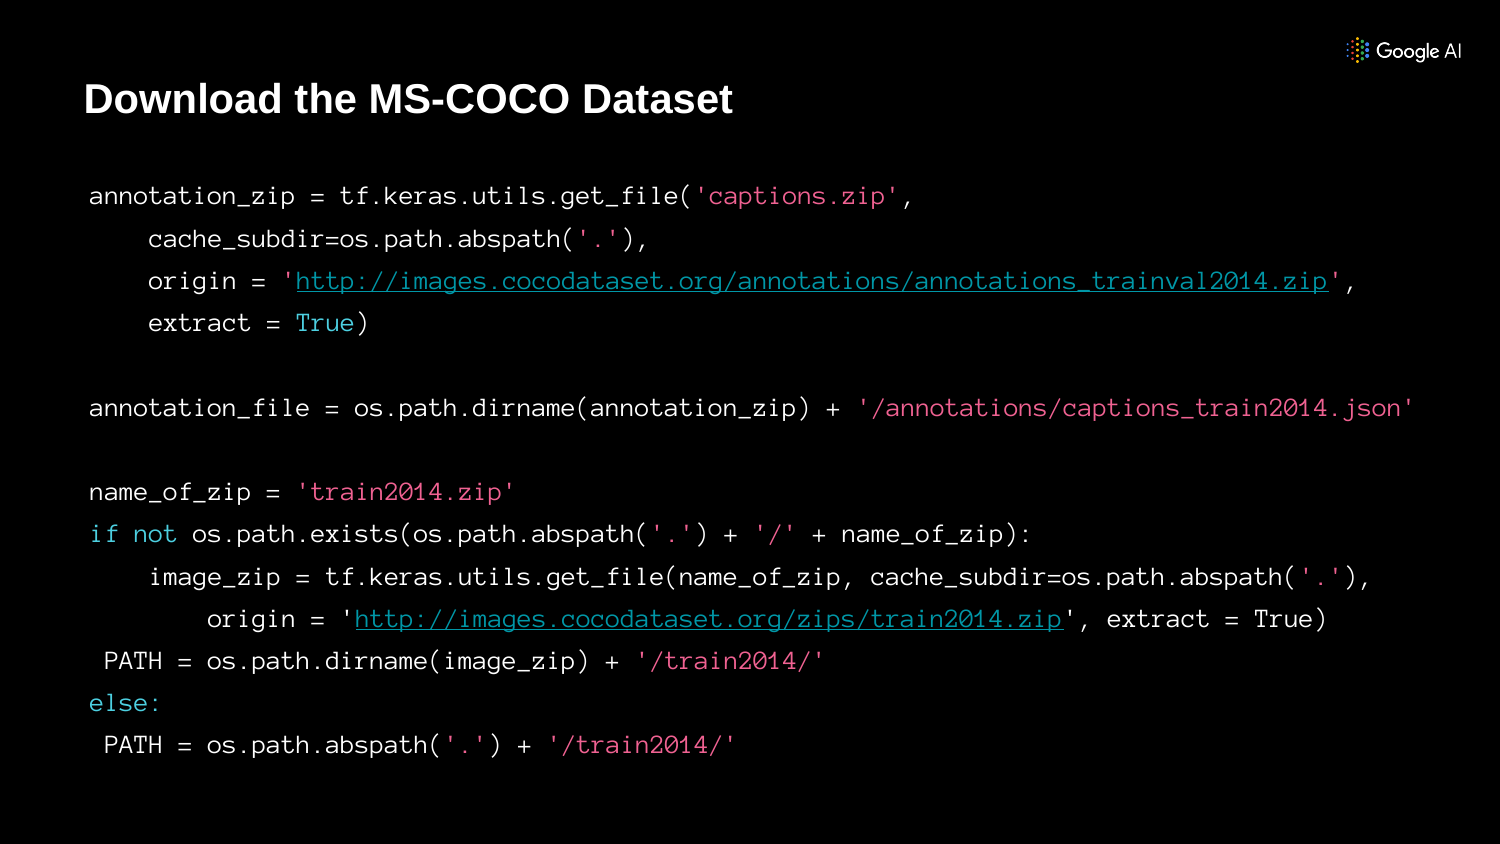

# Download the MS-COCO Dataset
annotation_zip = tf.keras.utils.get_file('captions.zip',
    cache_subdir=os.path.abspath('.'),
    origin = 'http://images.cocodataset.org/annotations/annotations_trainval2014.zip',
    extract = True)

annotation_file = os.path.dirname(annotation_zip) + '/annotations/captions_train2014.json'

name_of_zip = 'train2014.zip'
if not os.path.exists(os.path.abspath('.') + '/' + name_of_zip):
    image_zip = tf.keras.utils.get_file(name_of_zip, cache_subdir=os.path.abspath('.'),
        origin = 'http://images.cocodataset.org/zips/train2014.zip', extract = True)
 PATH = os.path.dirname(image_zip) + '/train2014/'
else:
 PATH = os.path.abspath('.') + '/train2014/'